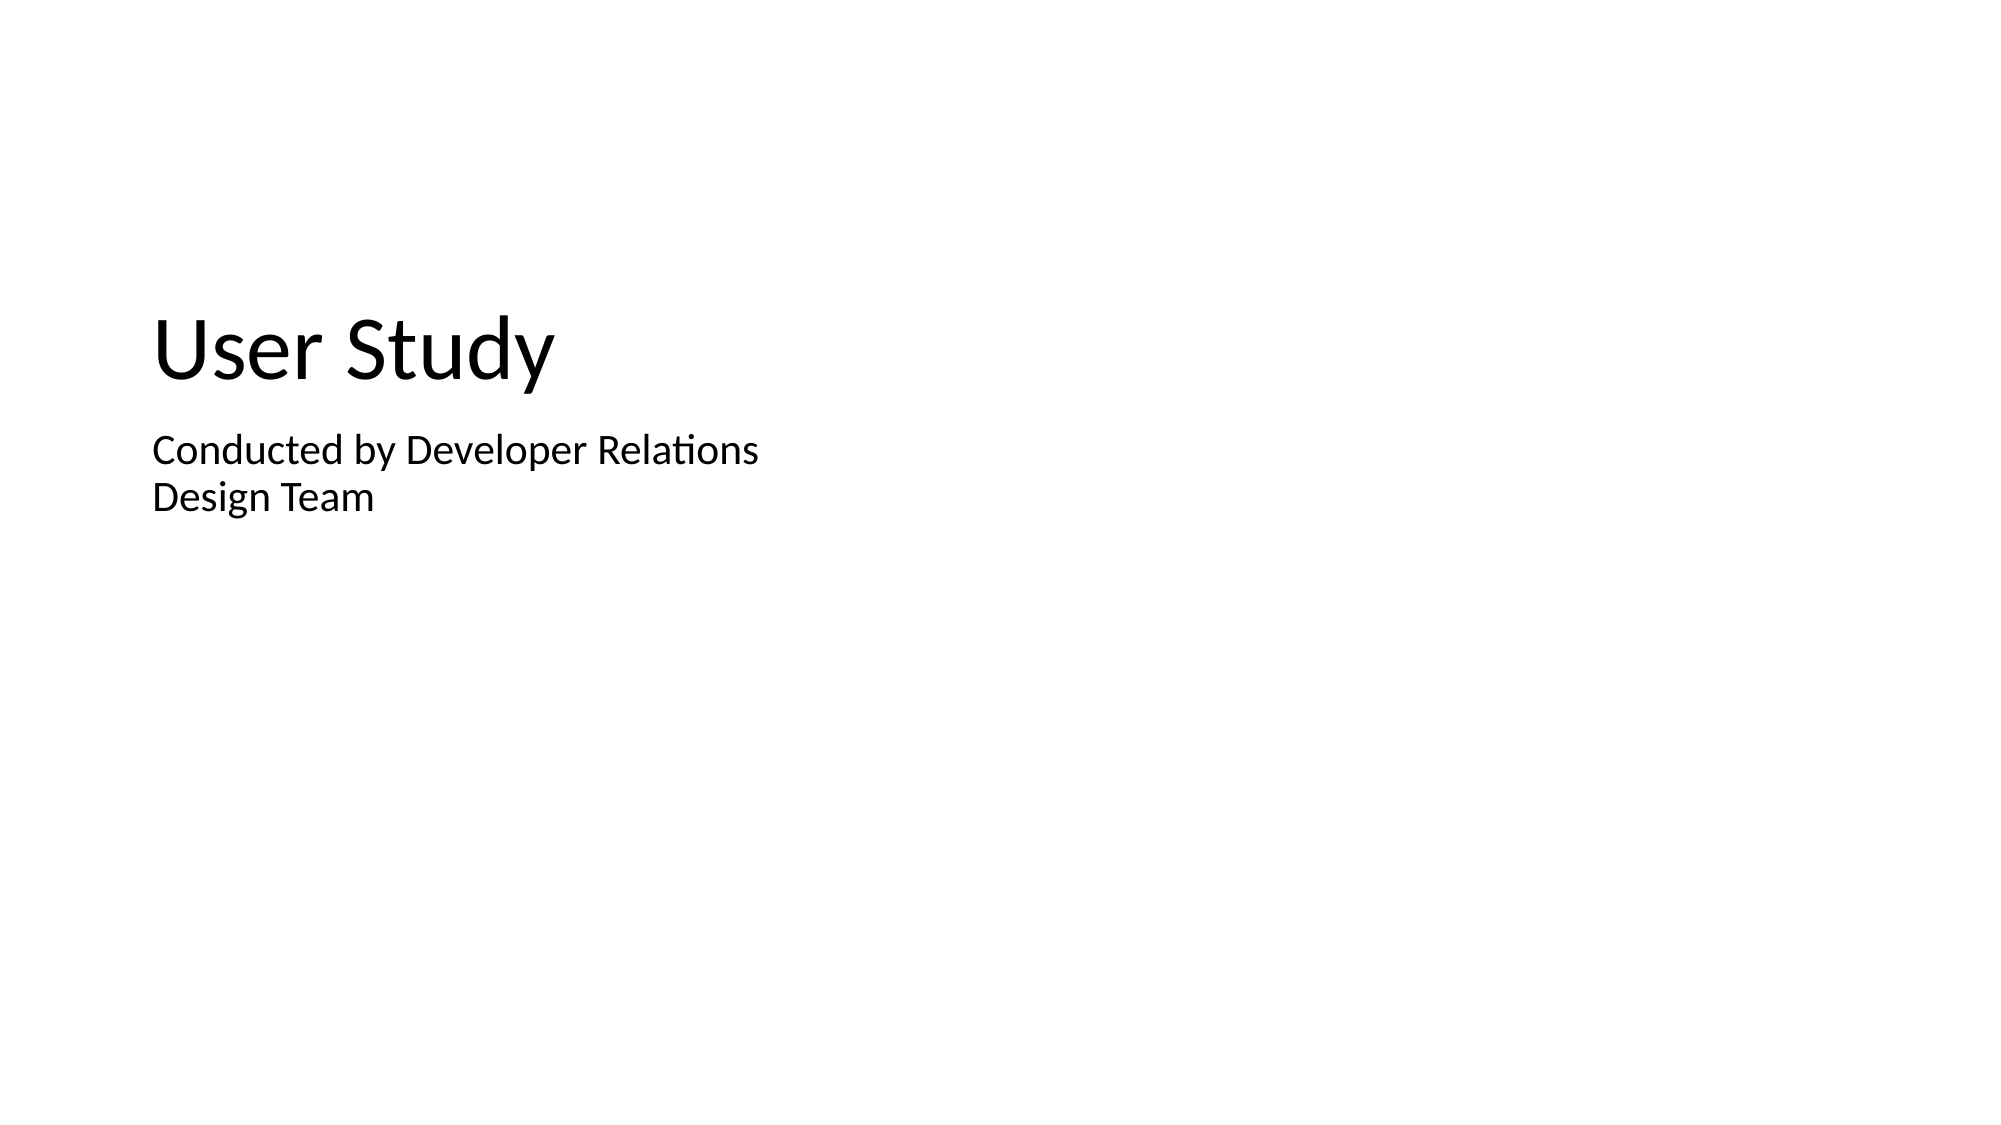

# User Study
Conducted by Developer Relations Design Team